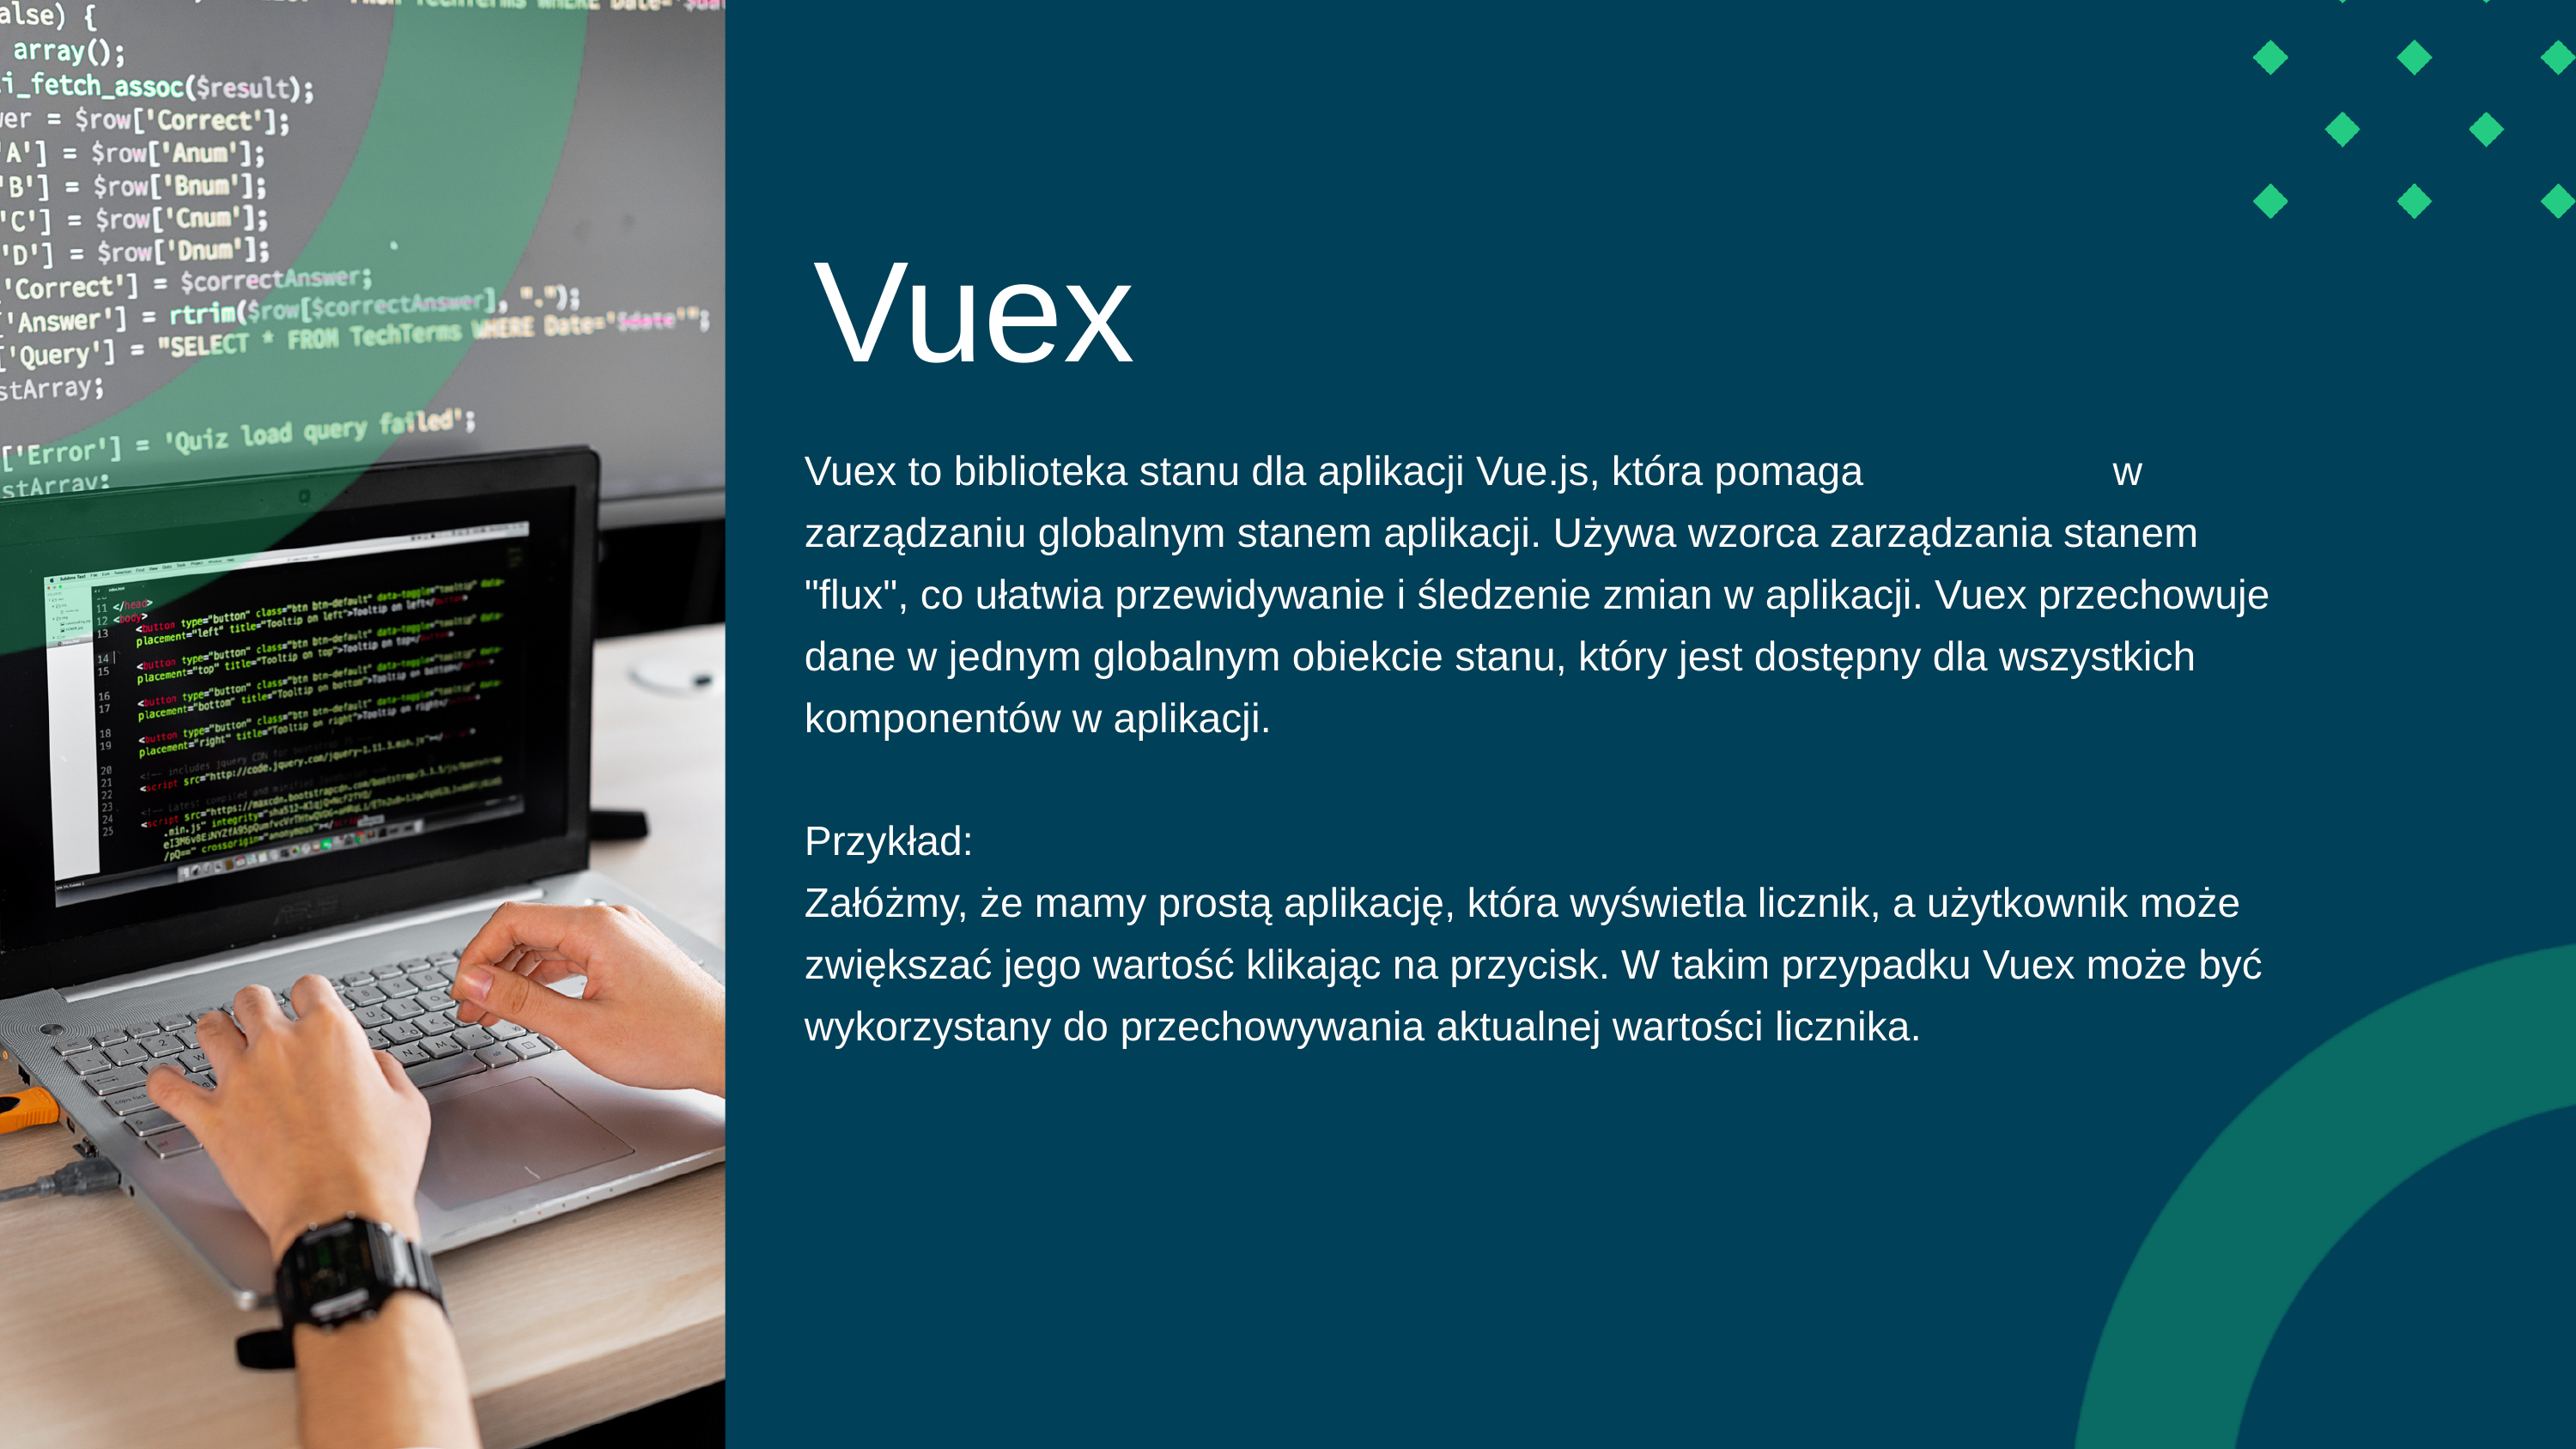

Vuex
Vuex to biblioteka stanu dla aplikacji Vue.js, która pomaga                      w zarządzaniu globalnym stanem aplikacji. Używa wzorca zarządzania stanem "flux", co ułatwia przewidywanie i śledzenie zmian w aplikacji. Vuex przechowuje dane w jednym globalnym obiekcie stanu, który jest dostępny dla wszystkich komponentów w aplikacji.

Przykład:
Załóżmy, że mamy prostą aplikację, która wyświetla licznik, a użytkownik może zwiększać jego wartość klikając na przycisk. W takim przypadku Vuex może być wykorzystany do przechowywania aktualnej wartości licznika.